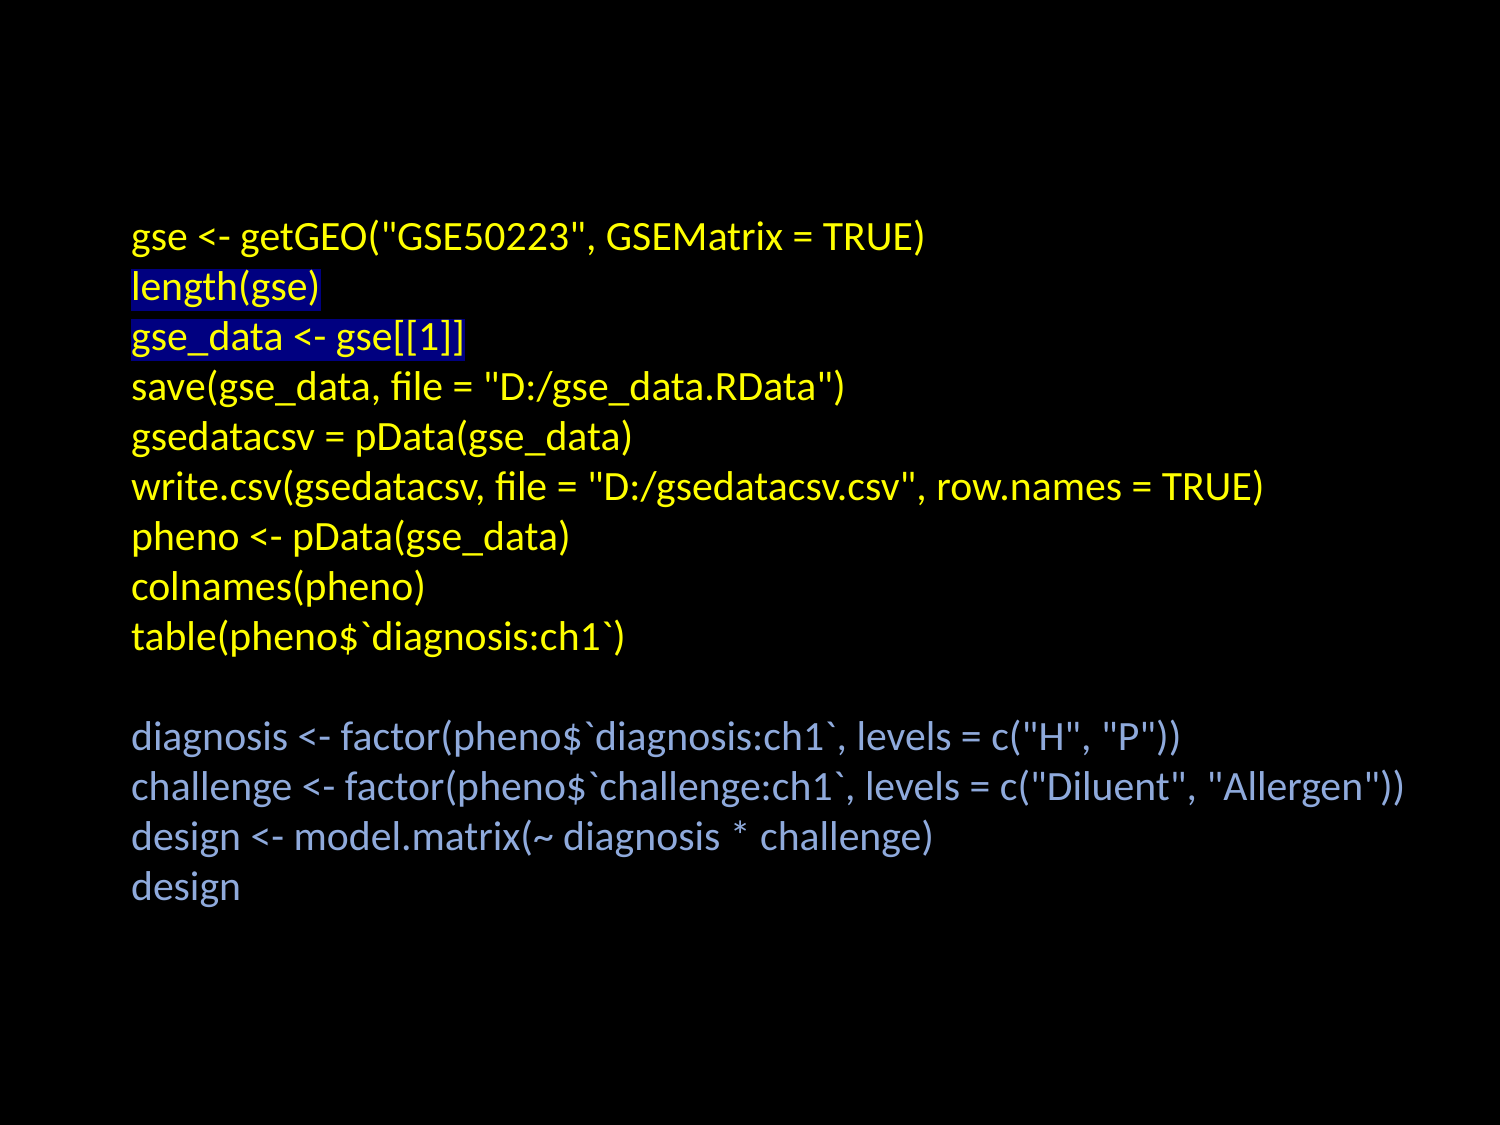

gse <- getGEO("GSE50223", GSEMatrix = TRUE)
length(gse)
gse_data <- gse[[1]]
save(gse_data, file = "D:/gse_data.RData")
gsedatacsv = pData(gse_data)
write.csv(gsedatacsv, file = "D:/gsedatacsv.csv", row.names = TRUE)
pheno <- pData(gse_data)
colnames(pheno)
table(pheno$`diagnosis:ch1`)

diagnosis <- factor(pheno$`diagnosis:ch1`, levels = c("H", "P"))
challenge <- factor(pheno$`challenge:ch1`, levels = c("Diluent", "Allergen"))
design <- model.matrix(~ diagnosis * challenge)
design